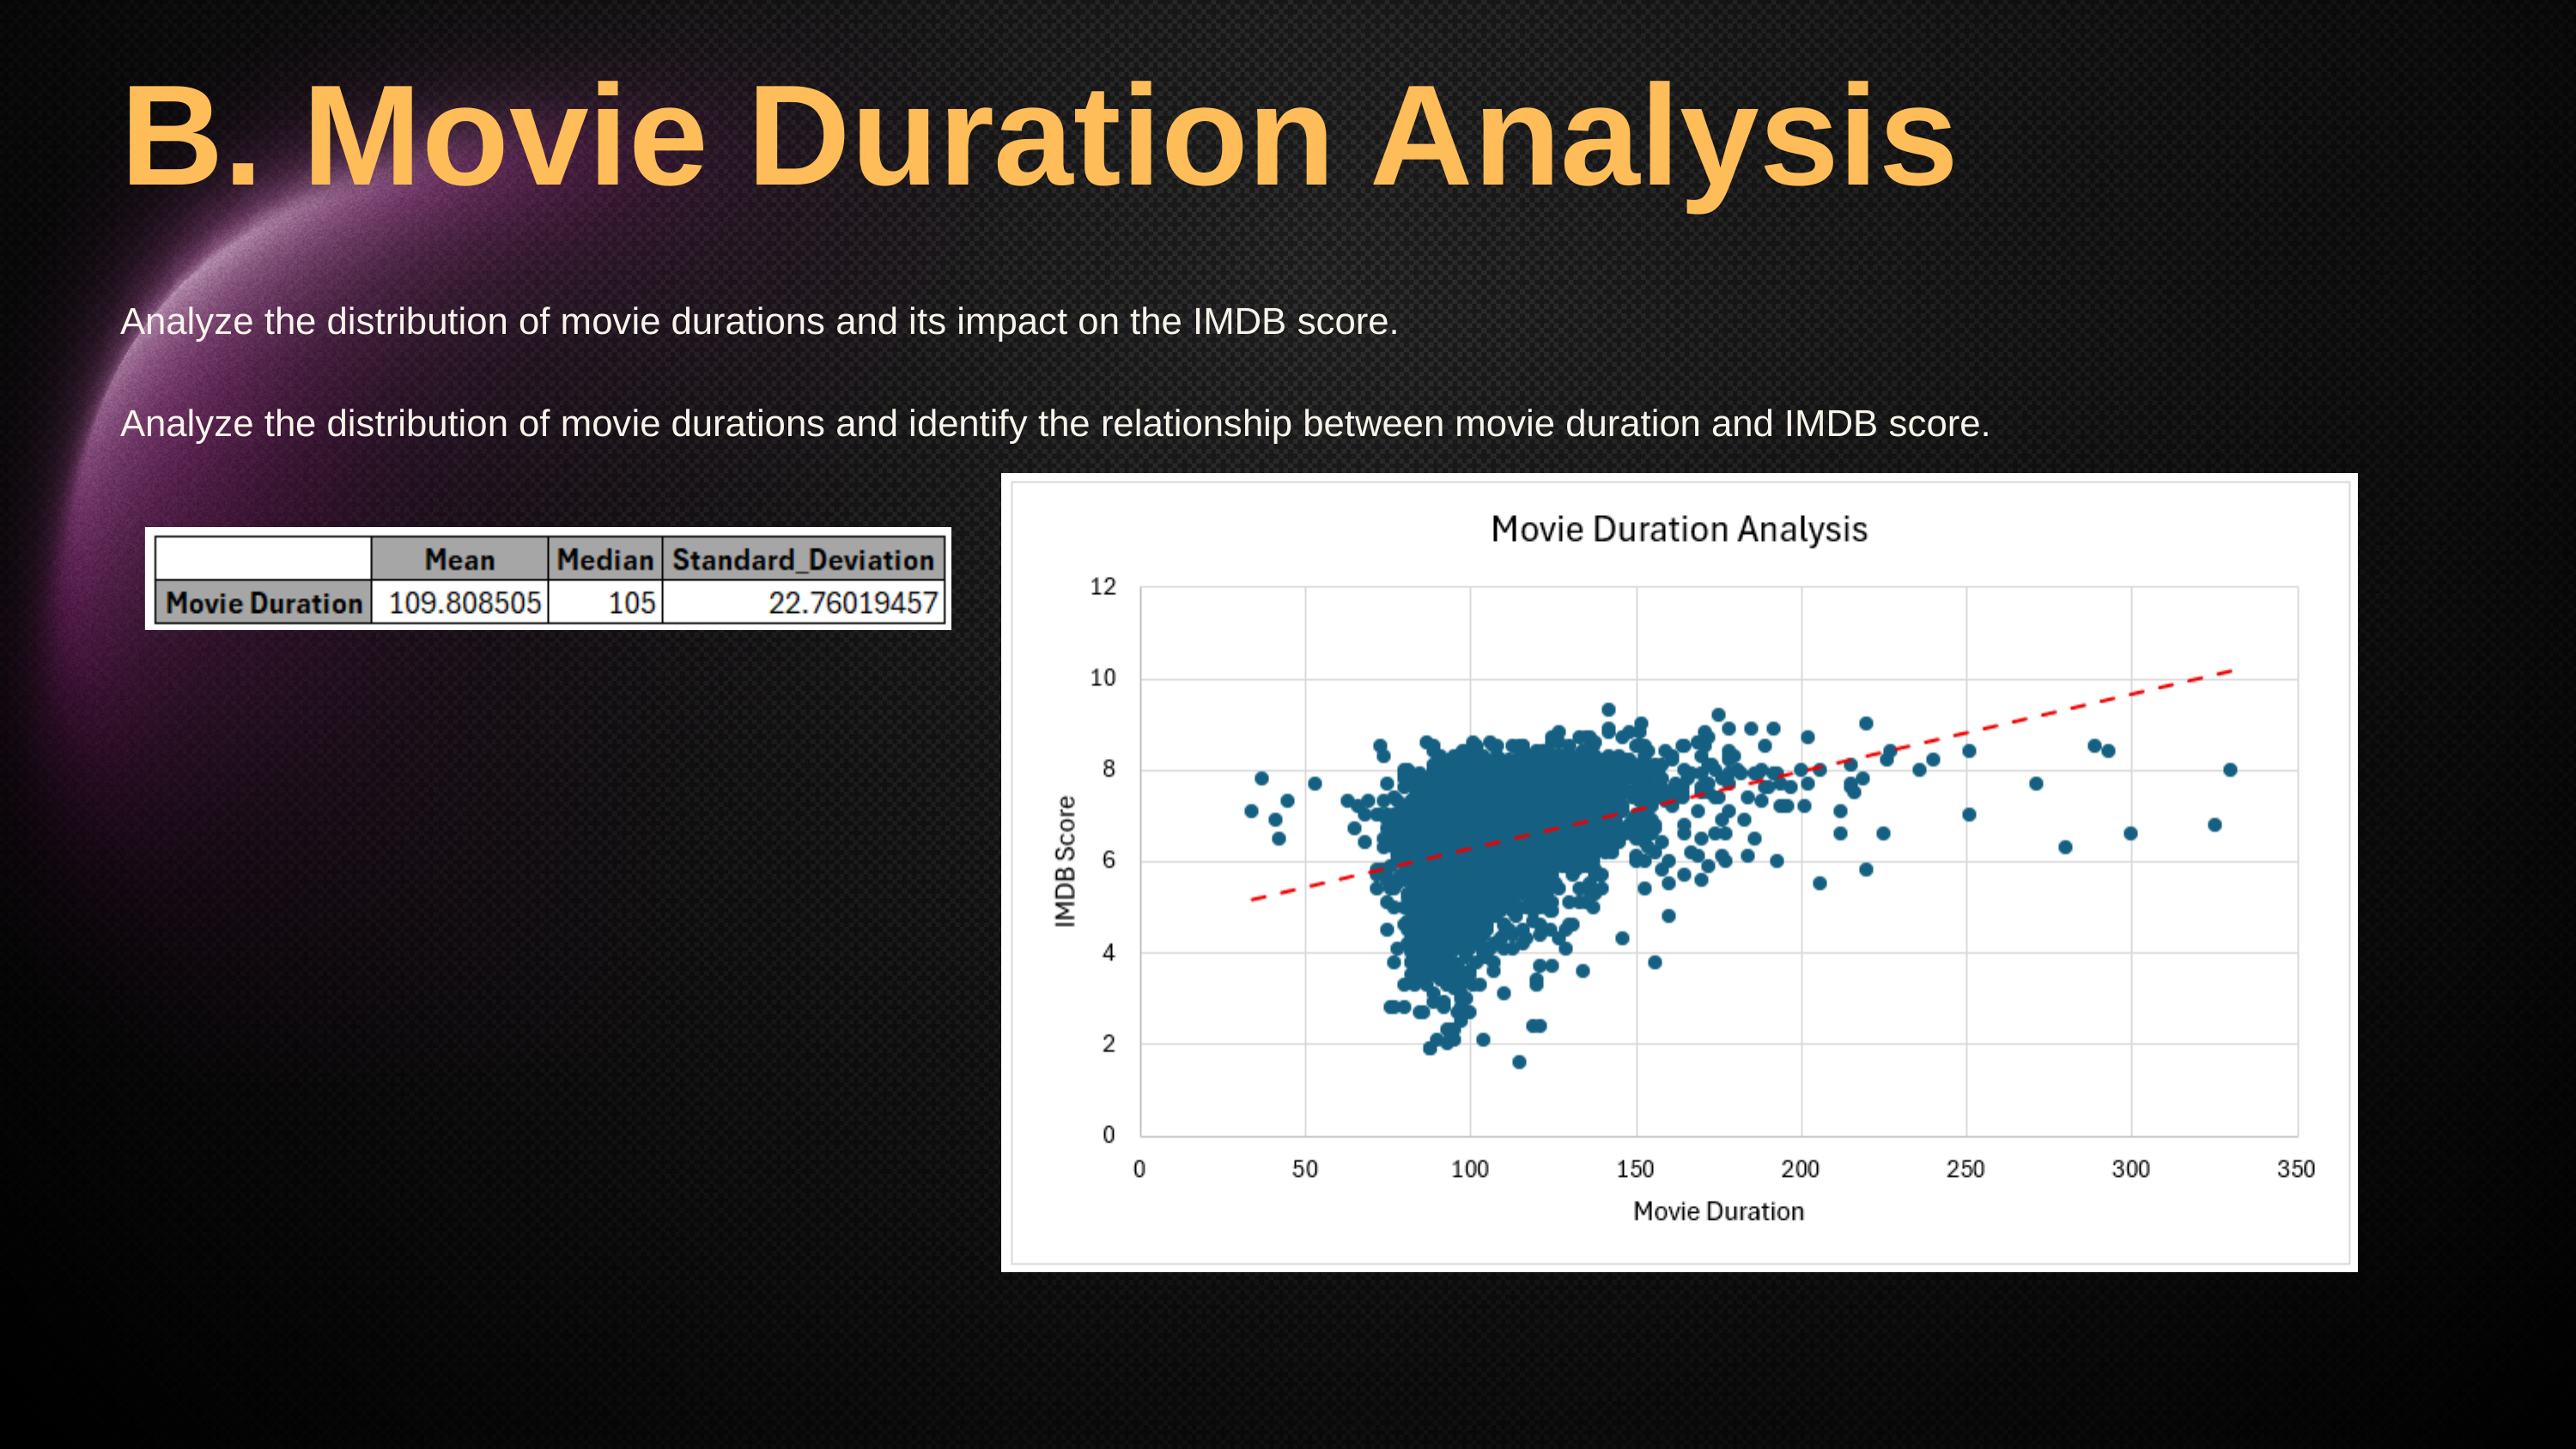

B. Movie Duration Analysis
Analyze the distribution of movie durations and its impact on the IMDB score.
Analyze the distribution of movie durations and identify the relationship between movie duration and IMDB score.